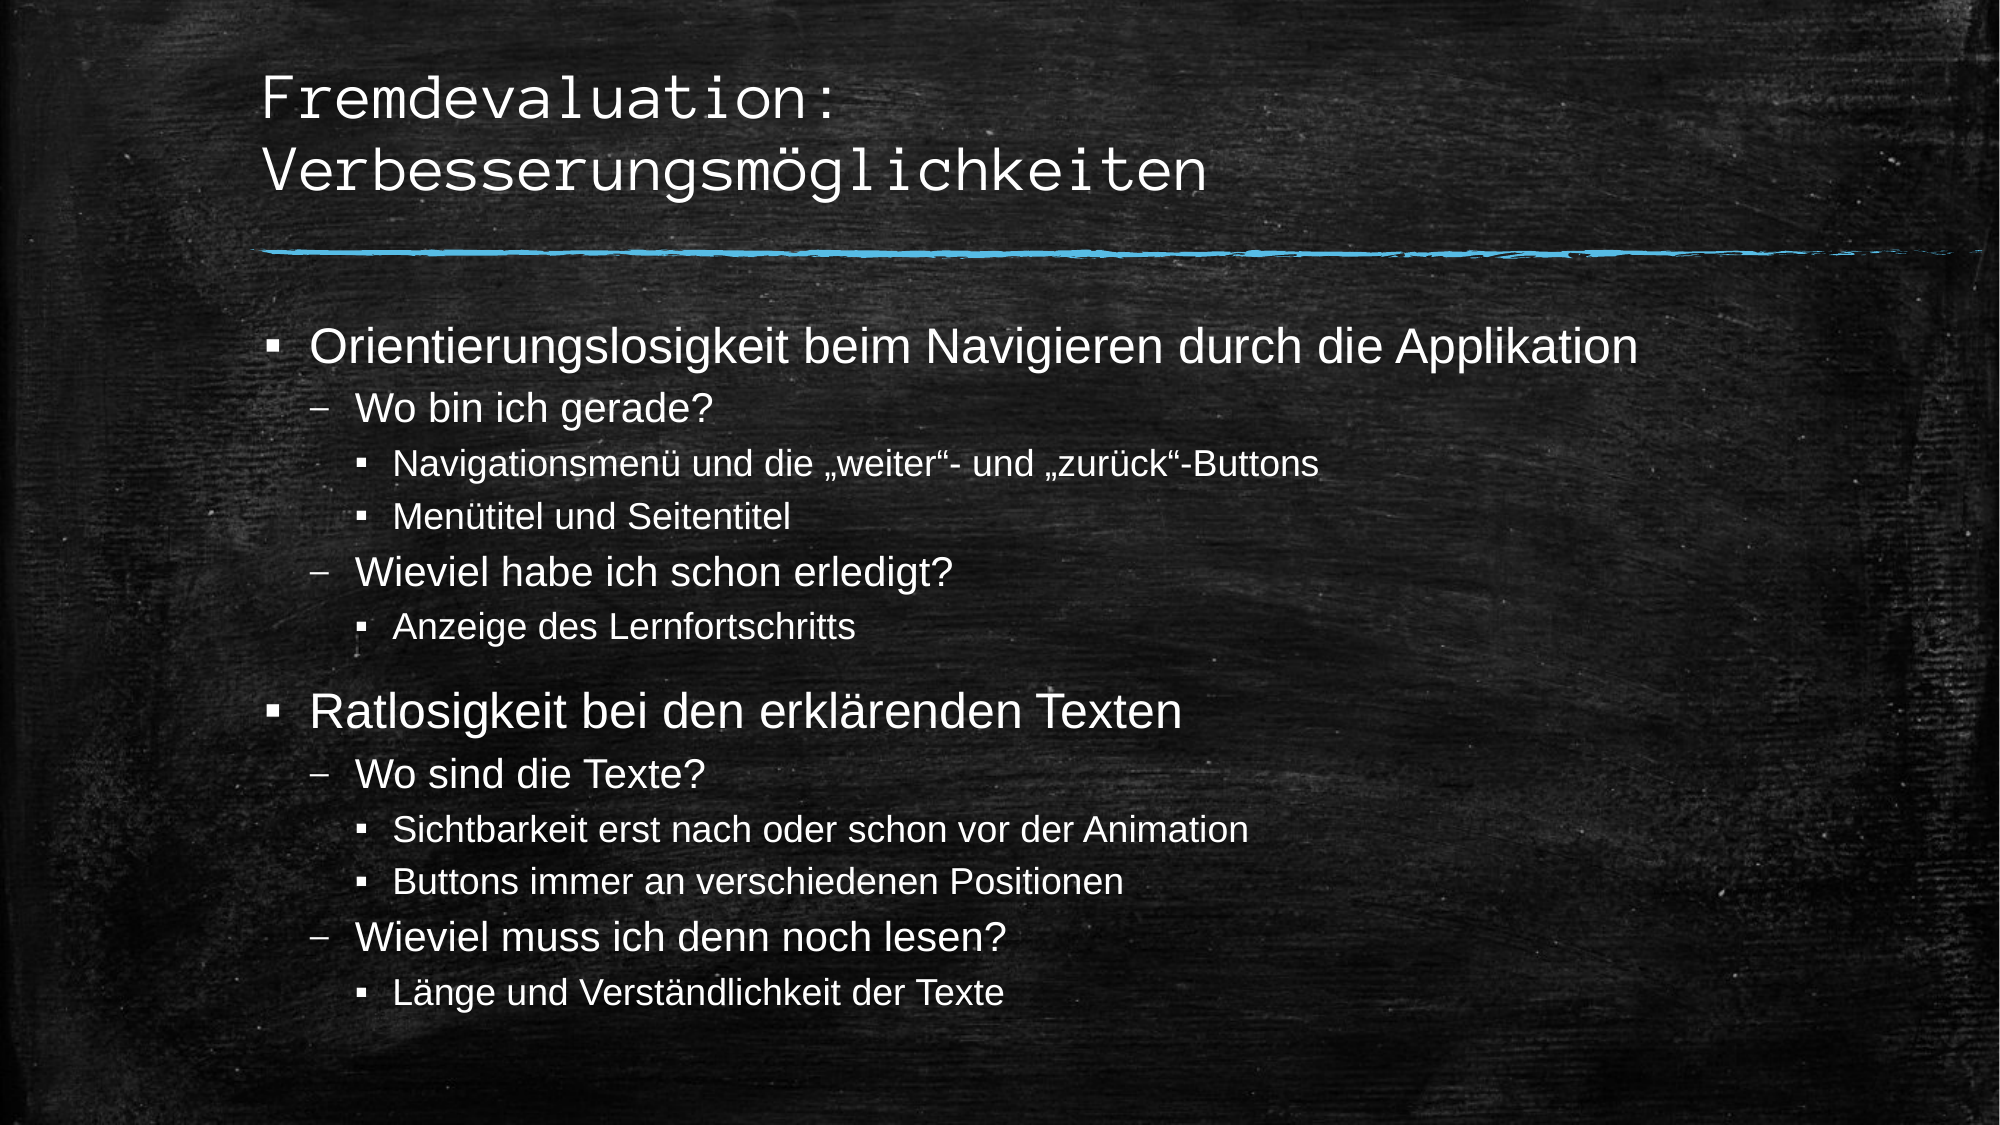

# Fremdevaluation: Verbesserungsmöglichkeiten
Orientierungslosigkeit beim Navigieren durch die Applikation
Wo bin ich gerade?
Navigationsmenü und die „weiter“- und „zurück“-Buttons
Menütitel und Seitentitel
Wieviel habe ich schon erledigt?
Anzeige des Lernfortschritts
Ratlosigkeit bei den erklärenden Texten
Wo sind die Texte?
Sichtbarkeit erst nach oder schon vor der Animation
Buttons immer an verschiedenen Positionen
Wieviel muss ich denn noch lesen?
Länge und Verständlichkeit der Texte